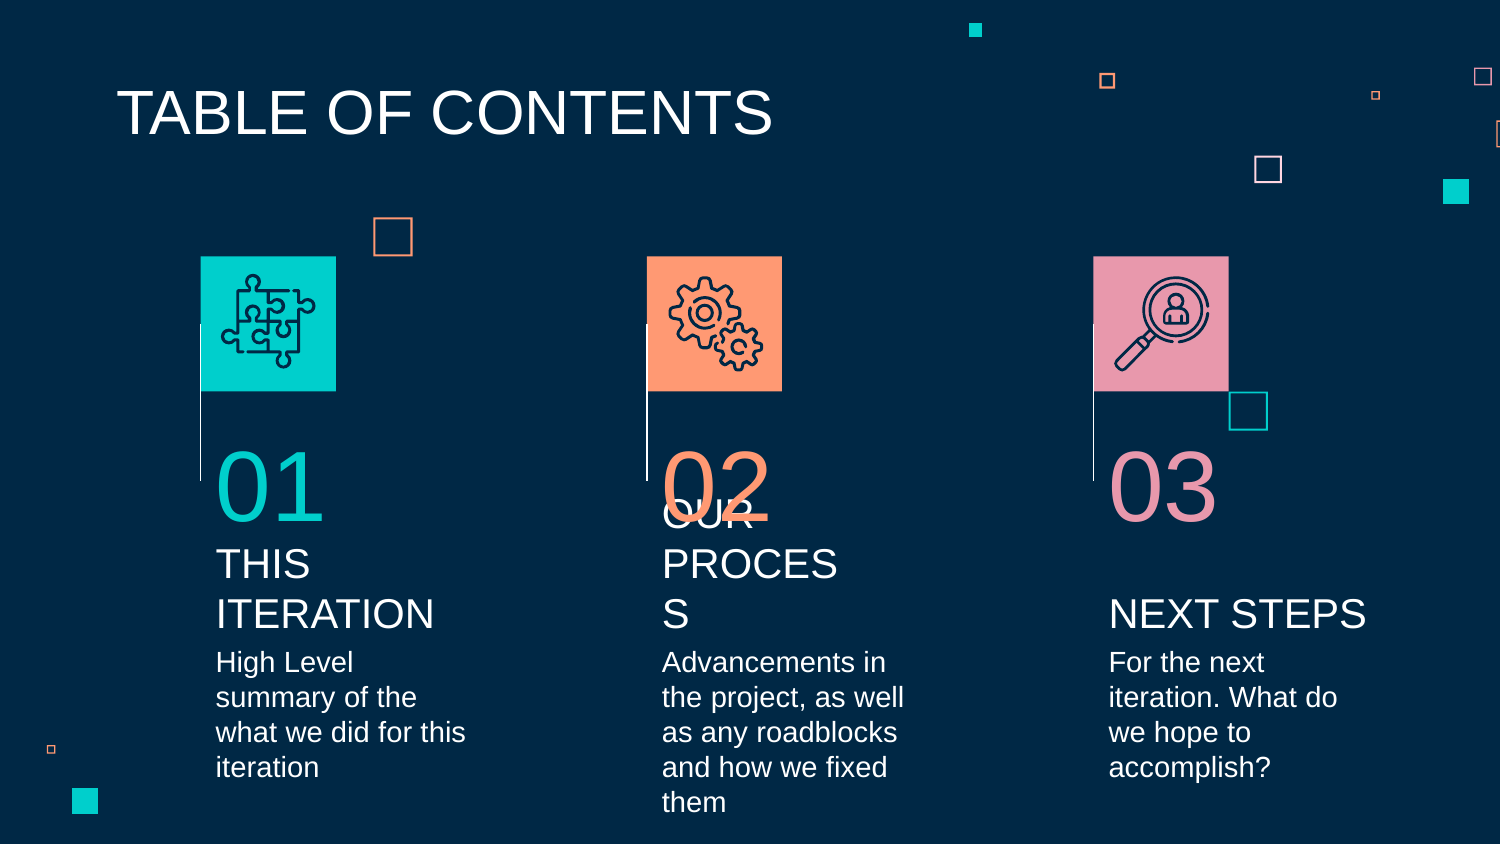

TABLE OF CONTENTS

01
02
03
# THIS
ITERATION
OUR PROCESS
NEXT STEPS
For the next iteration. What do we hope to accomplish?
High Level summary of the what we did for this iteration
Advancements in the project, as well as any roadblocks and how we fixed them